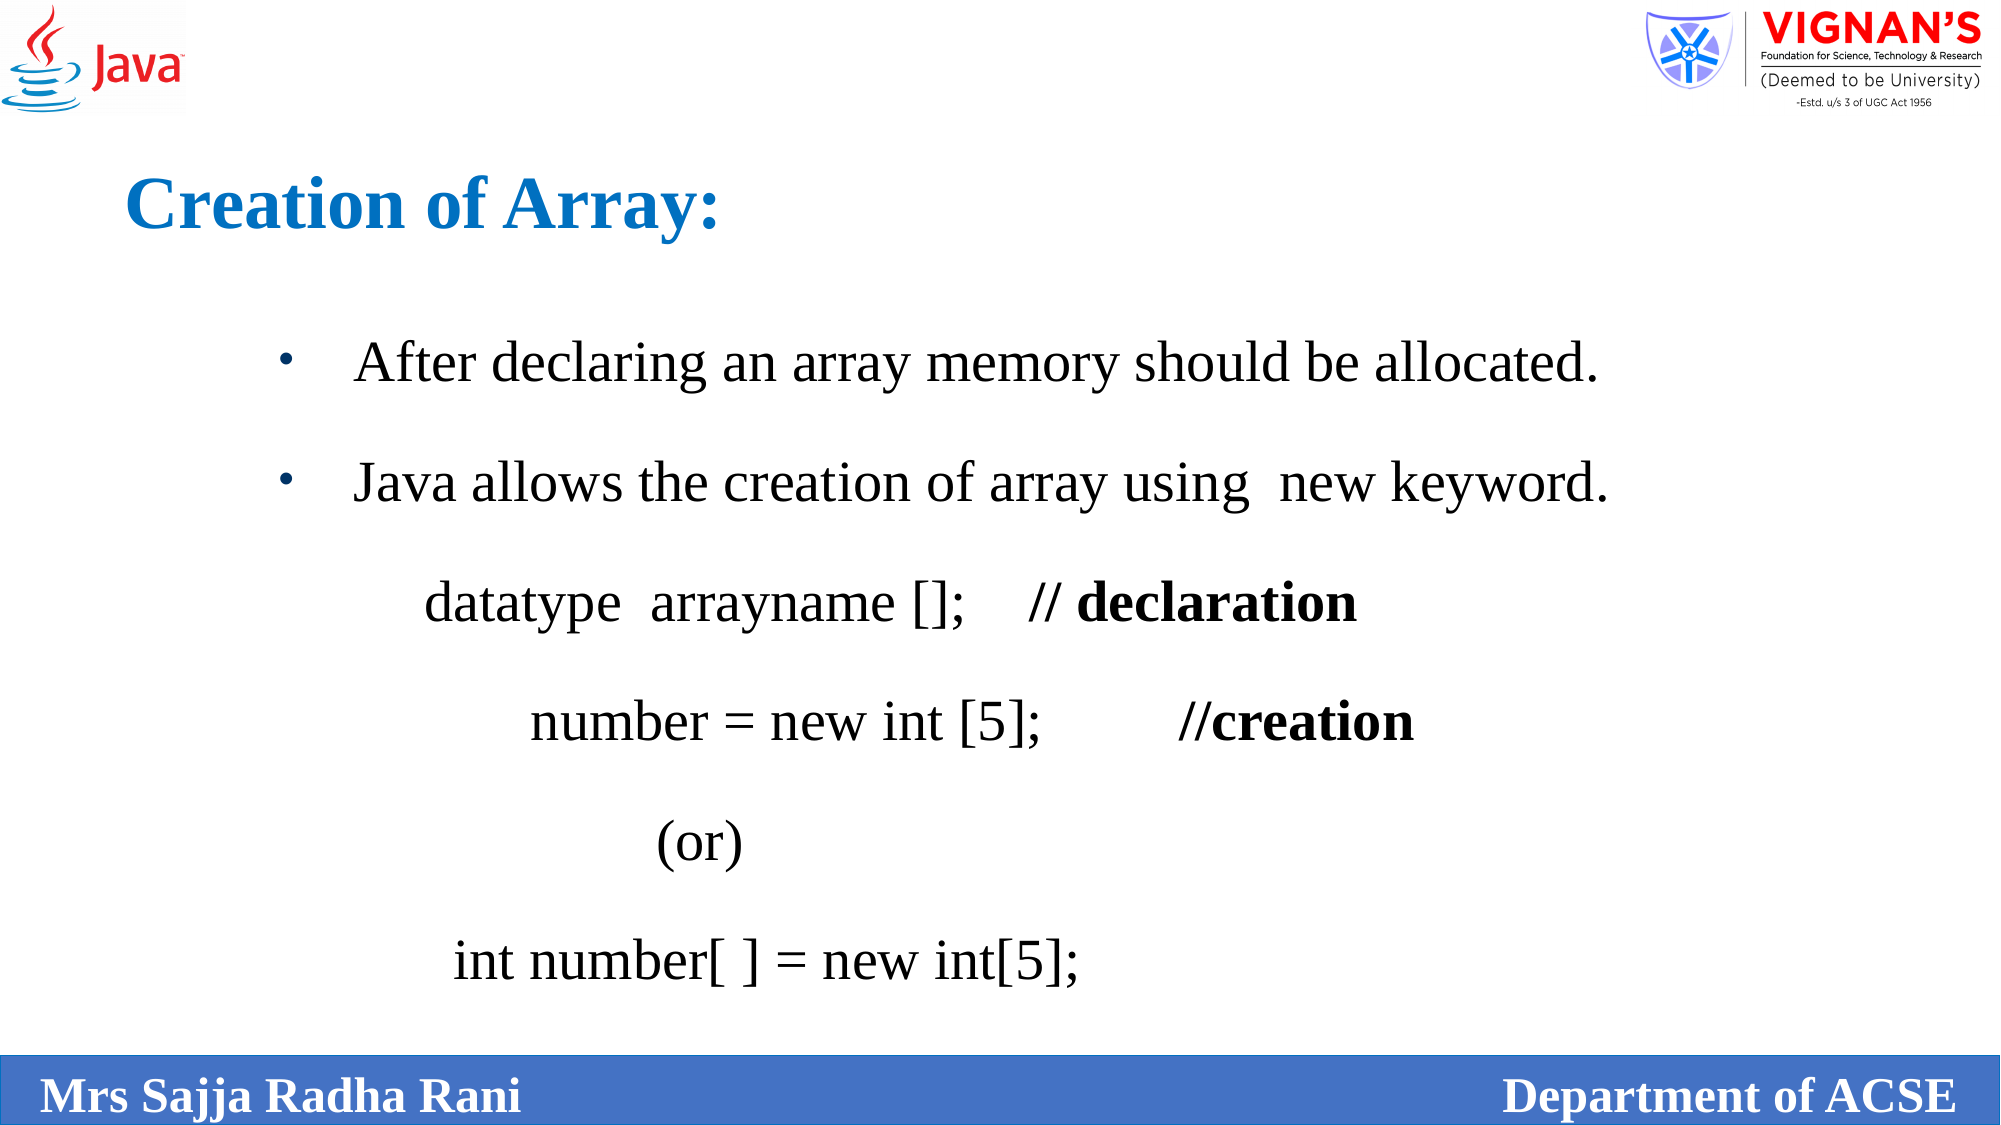

Creation of Array:
After declaring an array memory should be allocated.
Java allows the creation of array using  new keyword.
          datatype  arrayname [];	// declaration
	       number = new int [5];	//creation
                          (or)
            int number[ ] = new int[5];